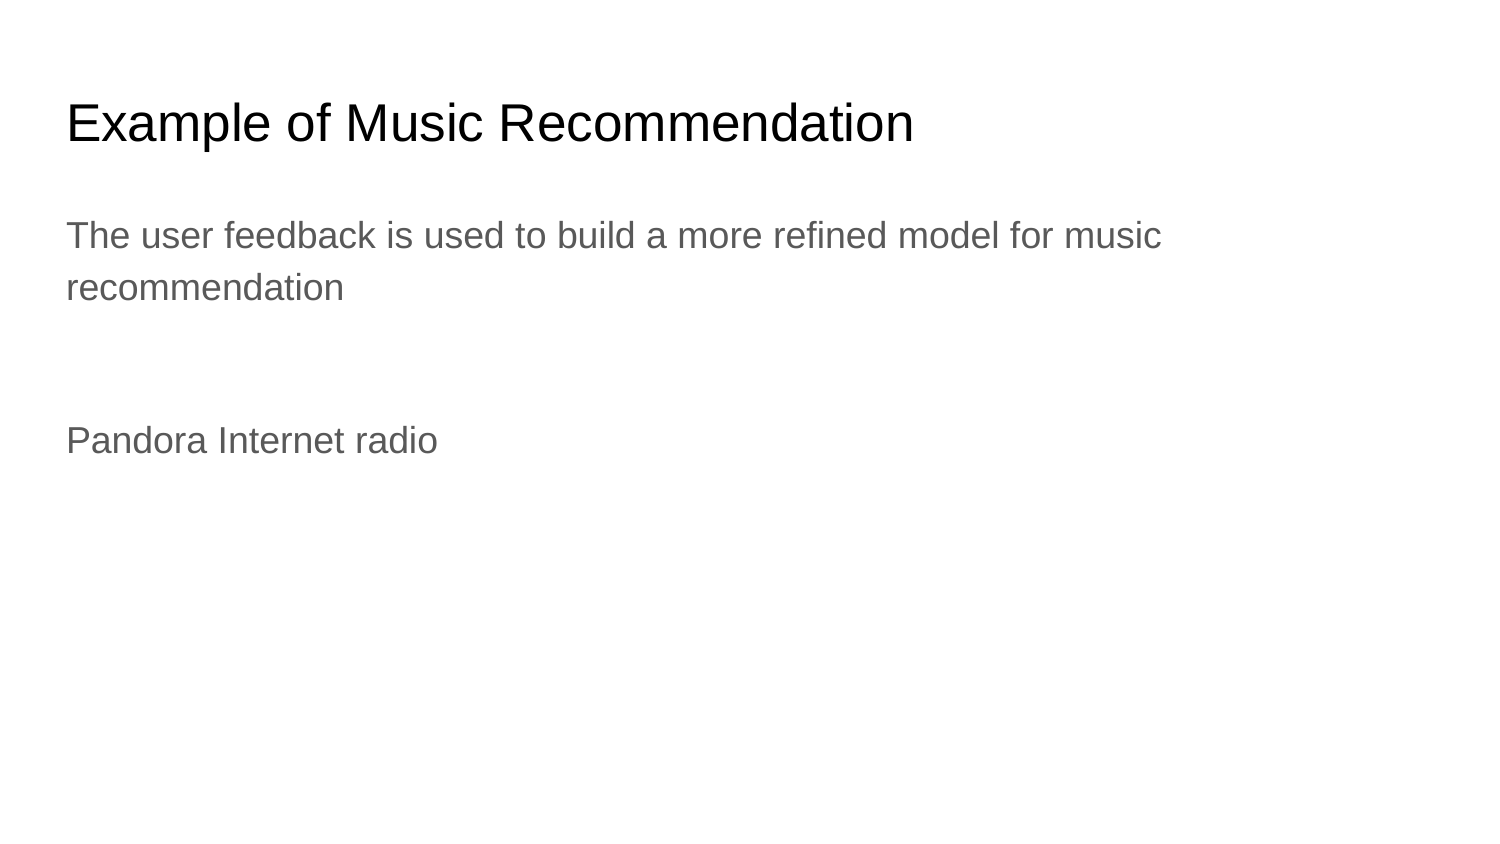

# Example of Music Recommendation
The user feedback is used to build a more refined model for music recommendation

Pandora Internet radio